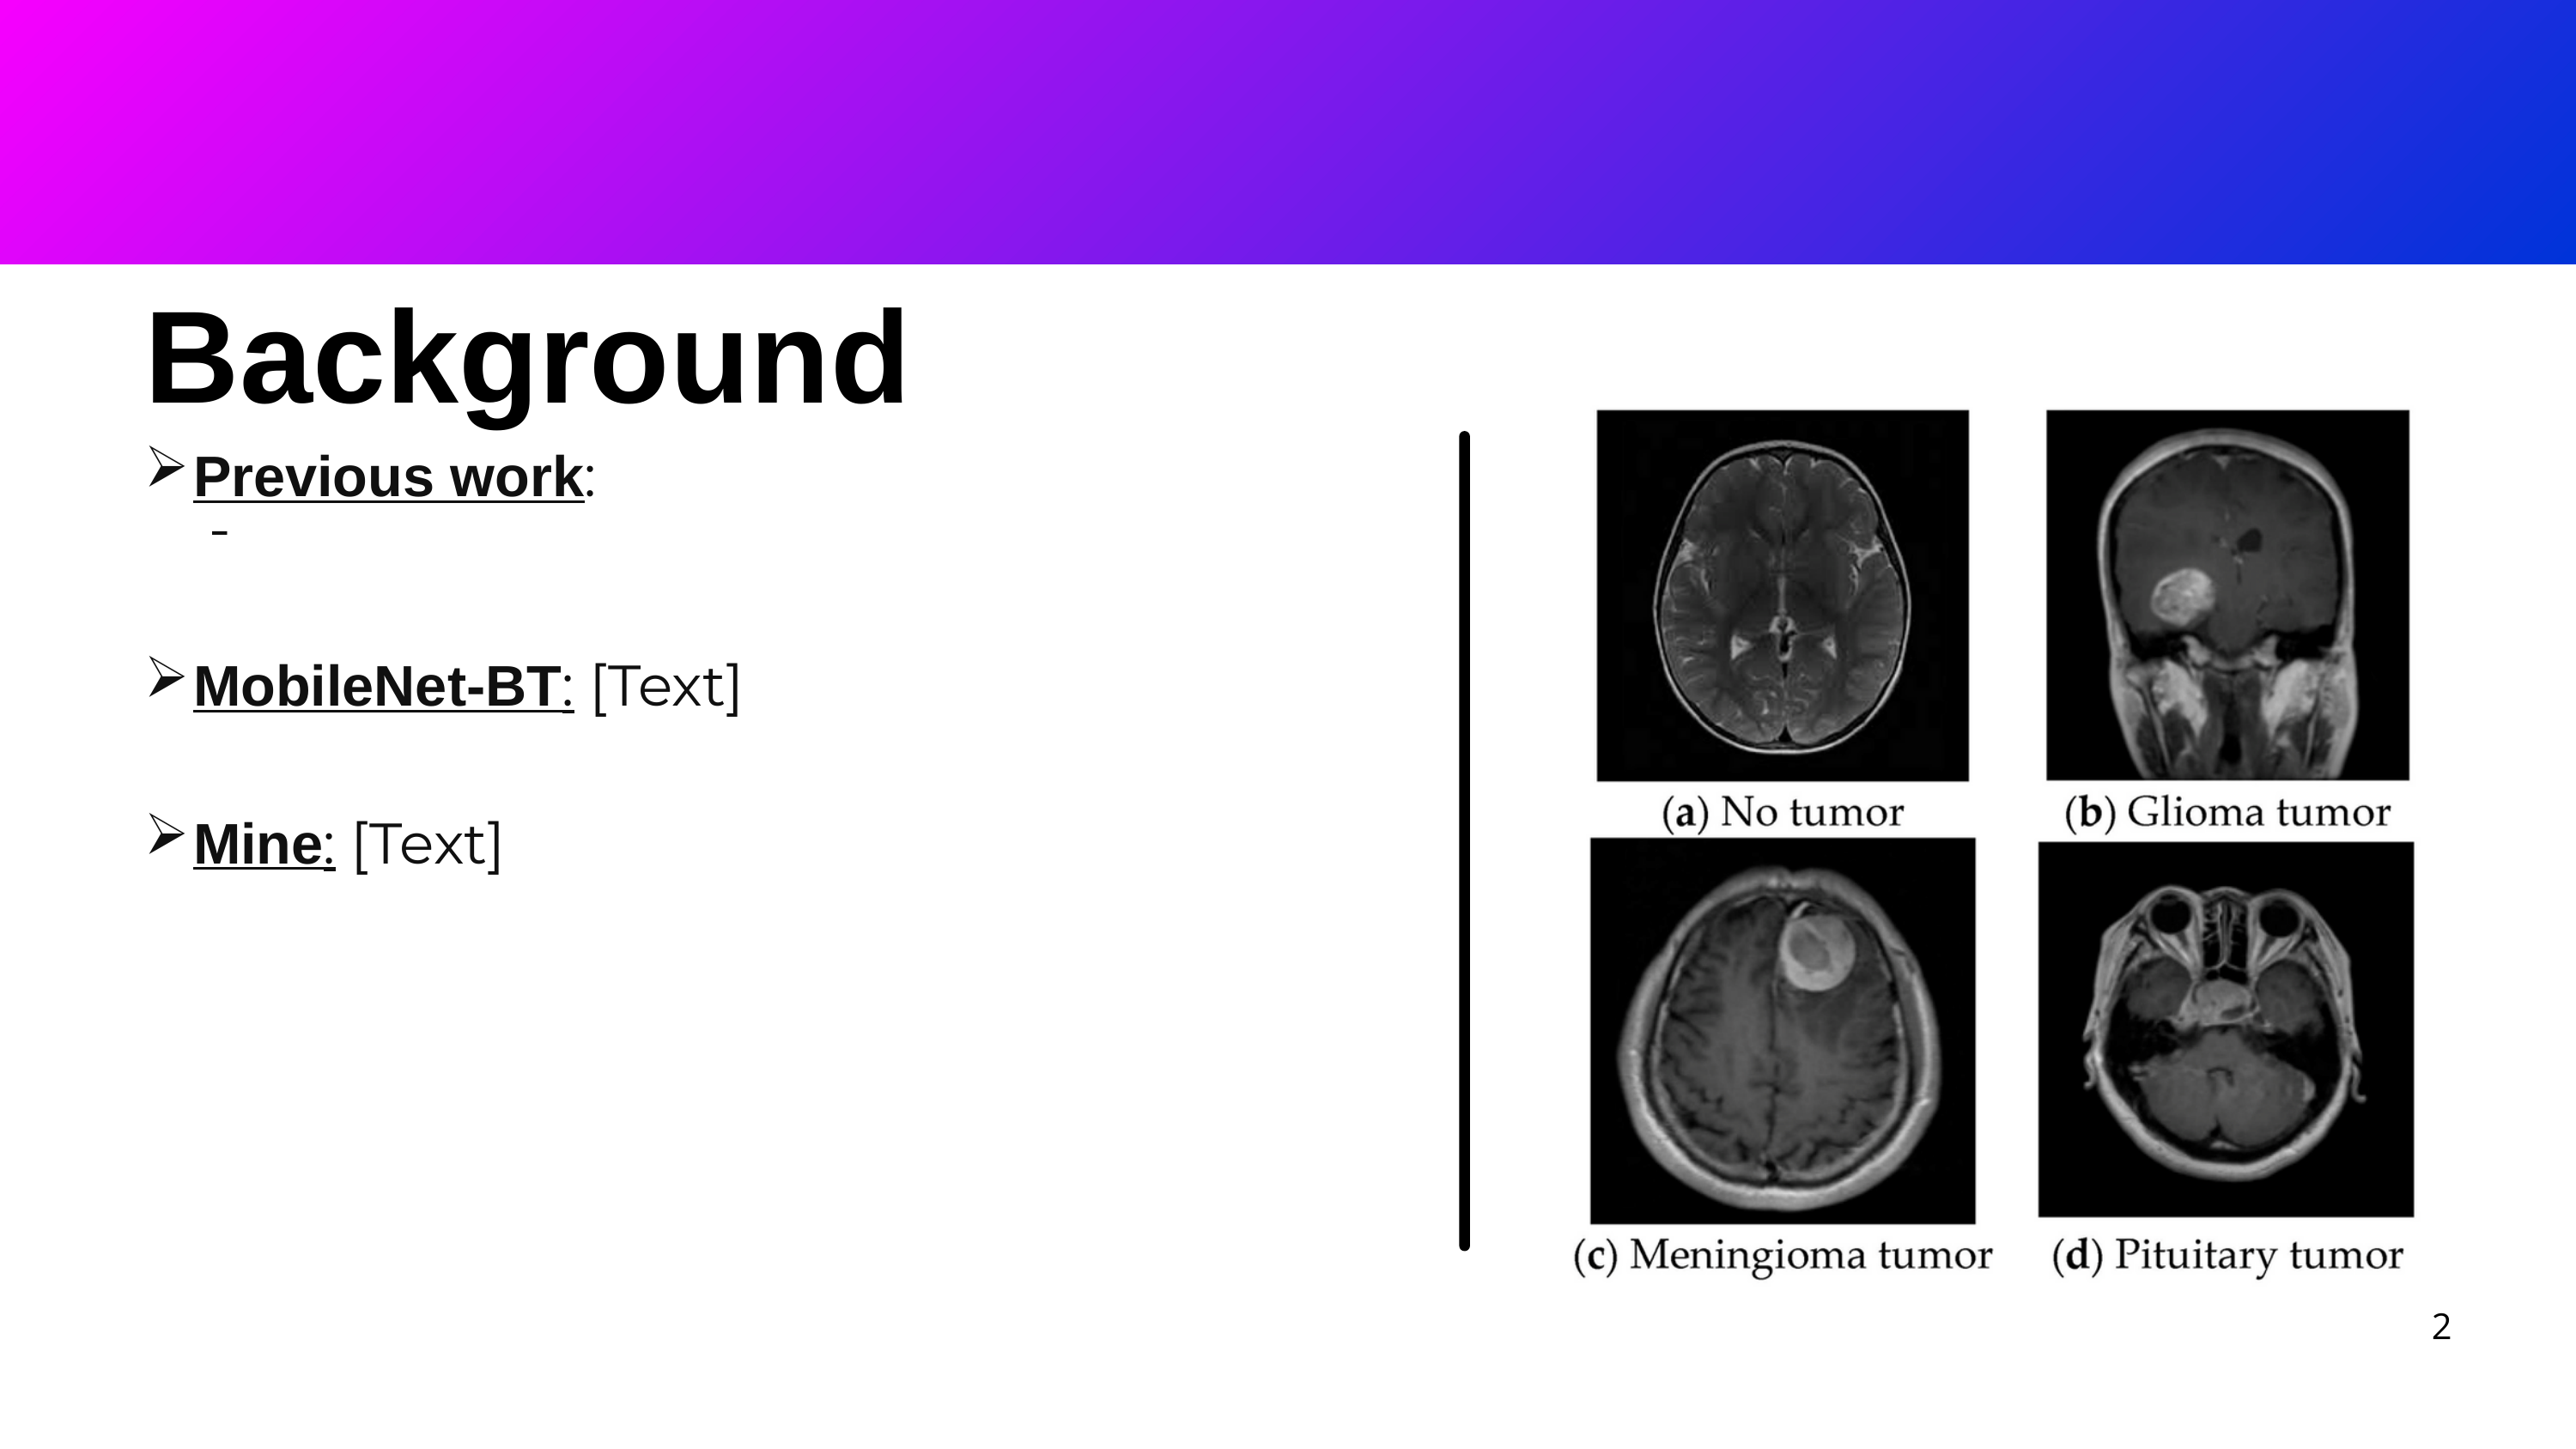

Background

Previous work:
-

MobileNet-BT: [Text]

Mine: [Text]

2